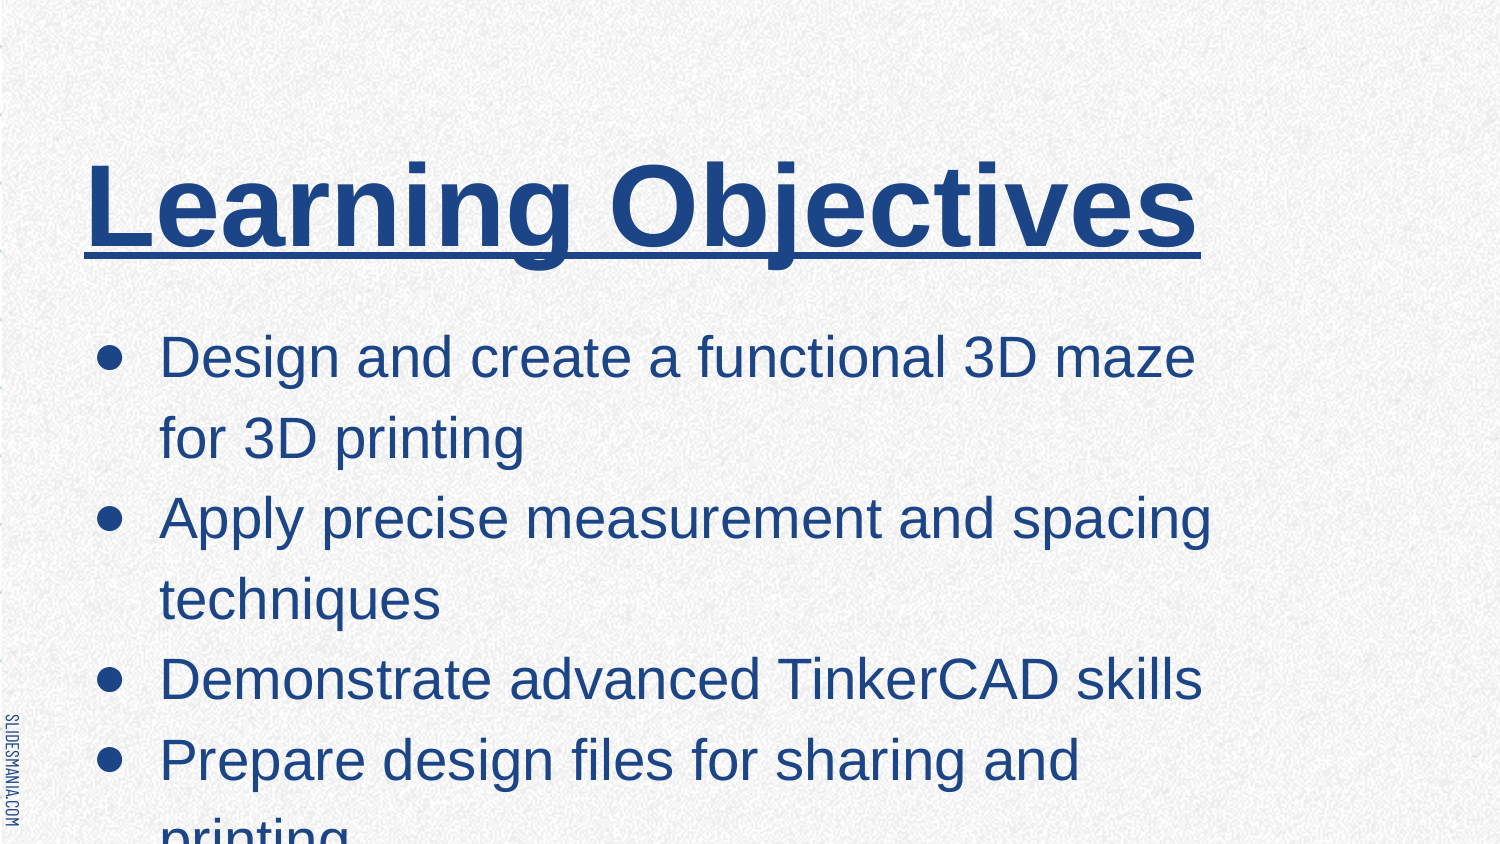

Learning Objectives
Design and create a functional 3D maze for 3D printing
Apply precise measurement and spacing techniques
Demonstrate advanced TinkerCAD skills
Prepare design files for sharing and printing